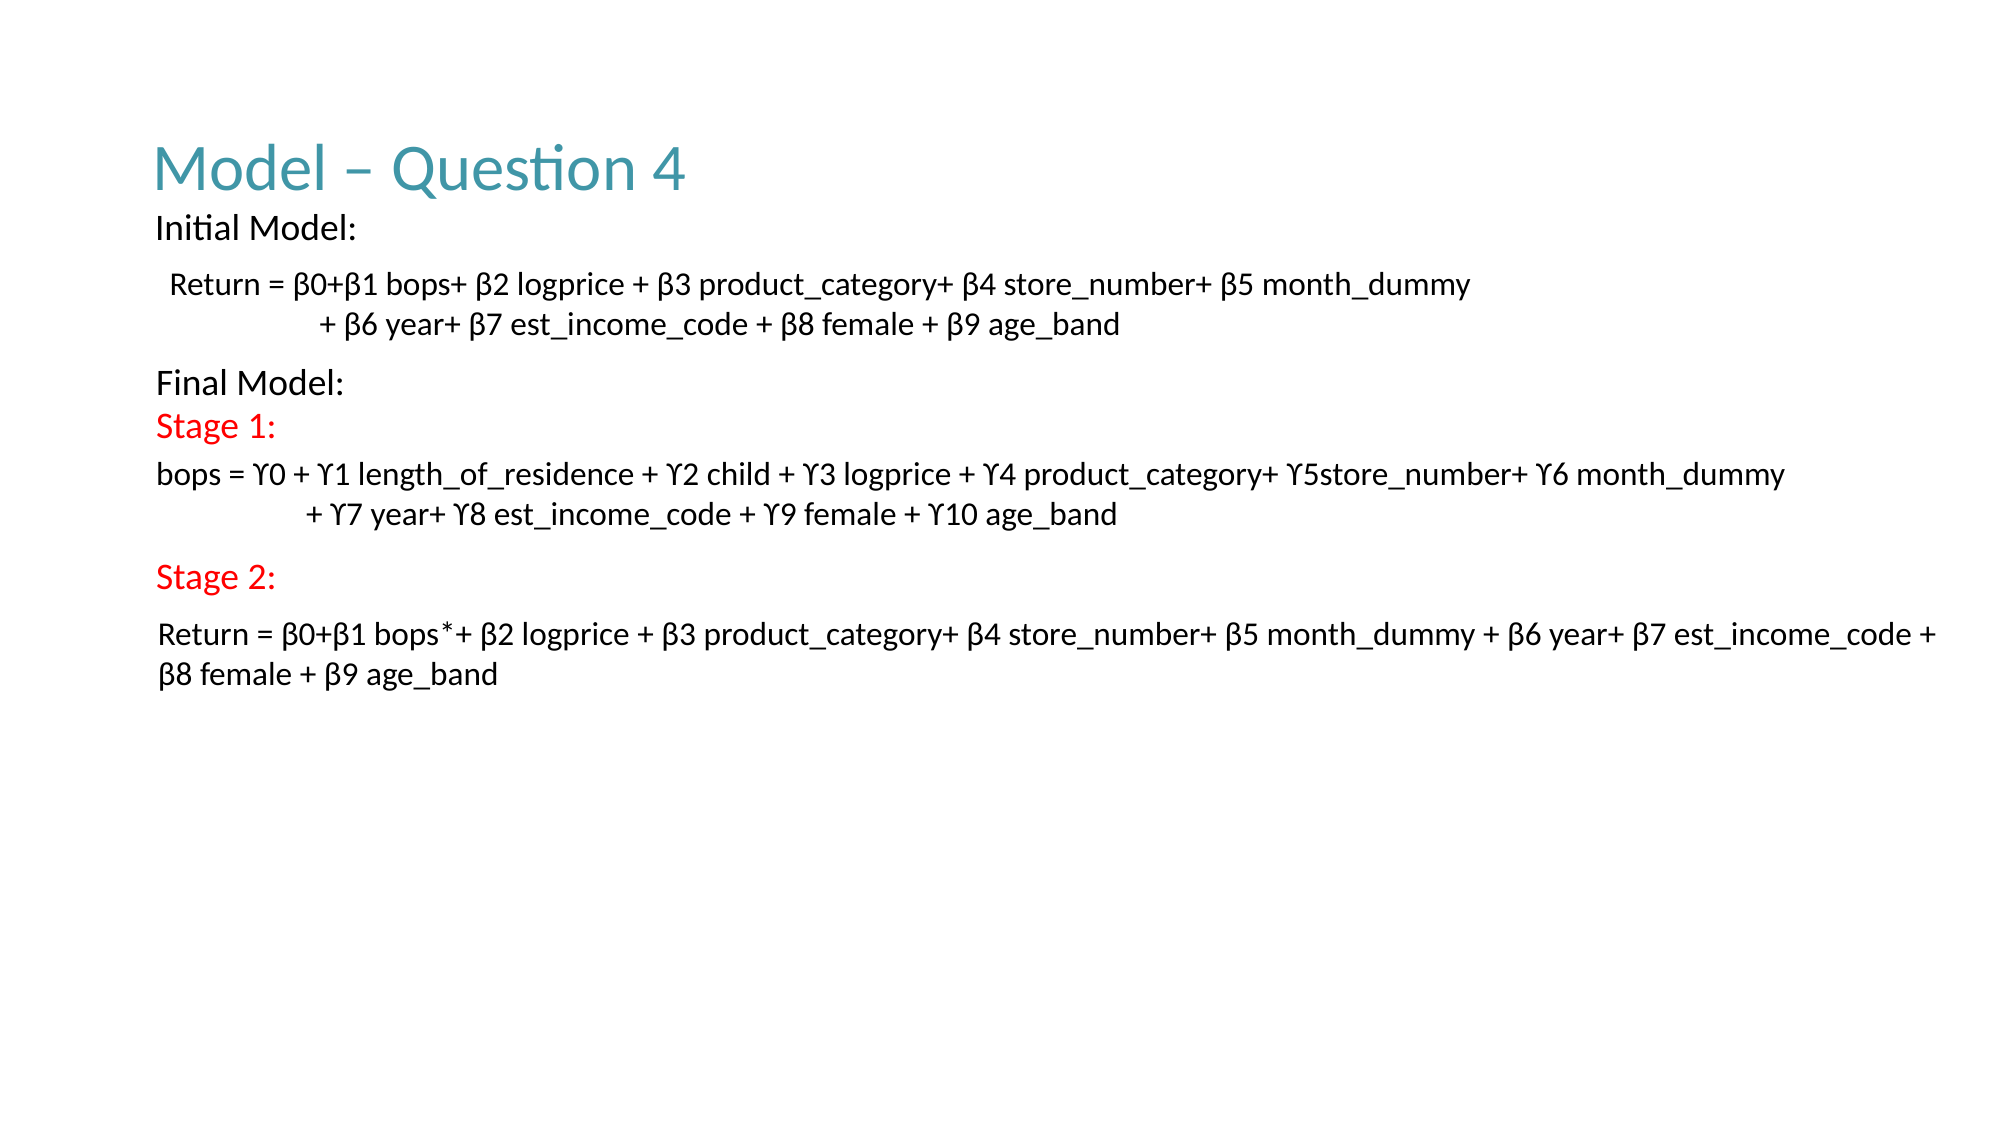

# Model – Question 4
Initial Model:
Return = β0+β1 bops+ β2 logprice + β3 product_category+ β4 store_number+ β5 month_dummy 
	+ β6 year+ β7 est_income_code + β8 female + β9 age_band
Final Model:
Stage 1:
bops = ϒ0 + ϒ1 length_of_residence + ϒ2 child + ϒ3 logprice + ϒ4 product_category+ ϒ5store_number+ ϒ6 month_dummy 
	+ ϒ7 year+ ϒ8 est_income_code + ϒ9 female + ϒ10 age_band
Stage 2:
Return = β0+β1 bops*+ β2 logprice + β3 product_category+ β4 store_number+ β5 month_dummy + β6 year+ β7 est_income_code + β8 female + β9 age_band